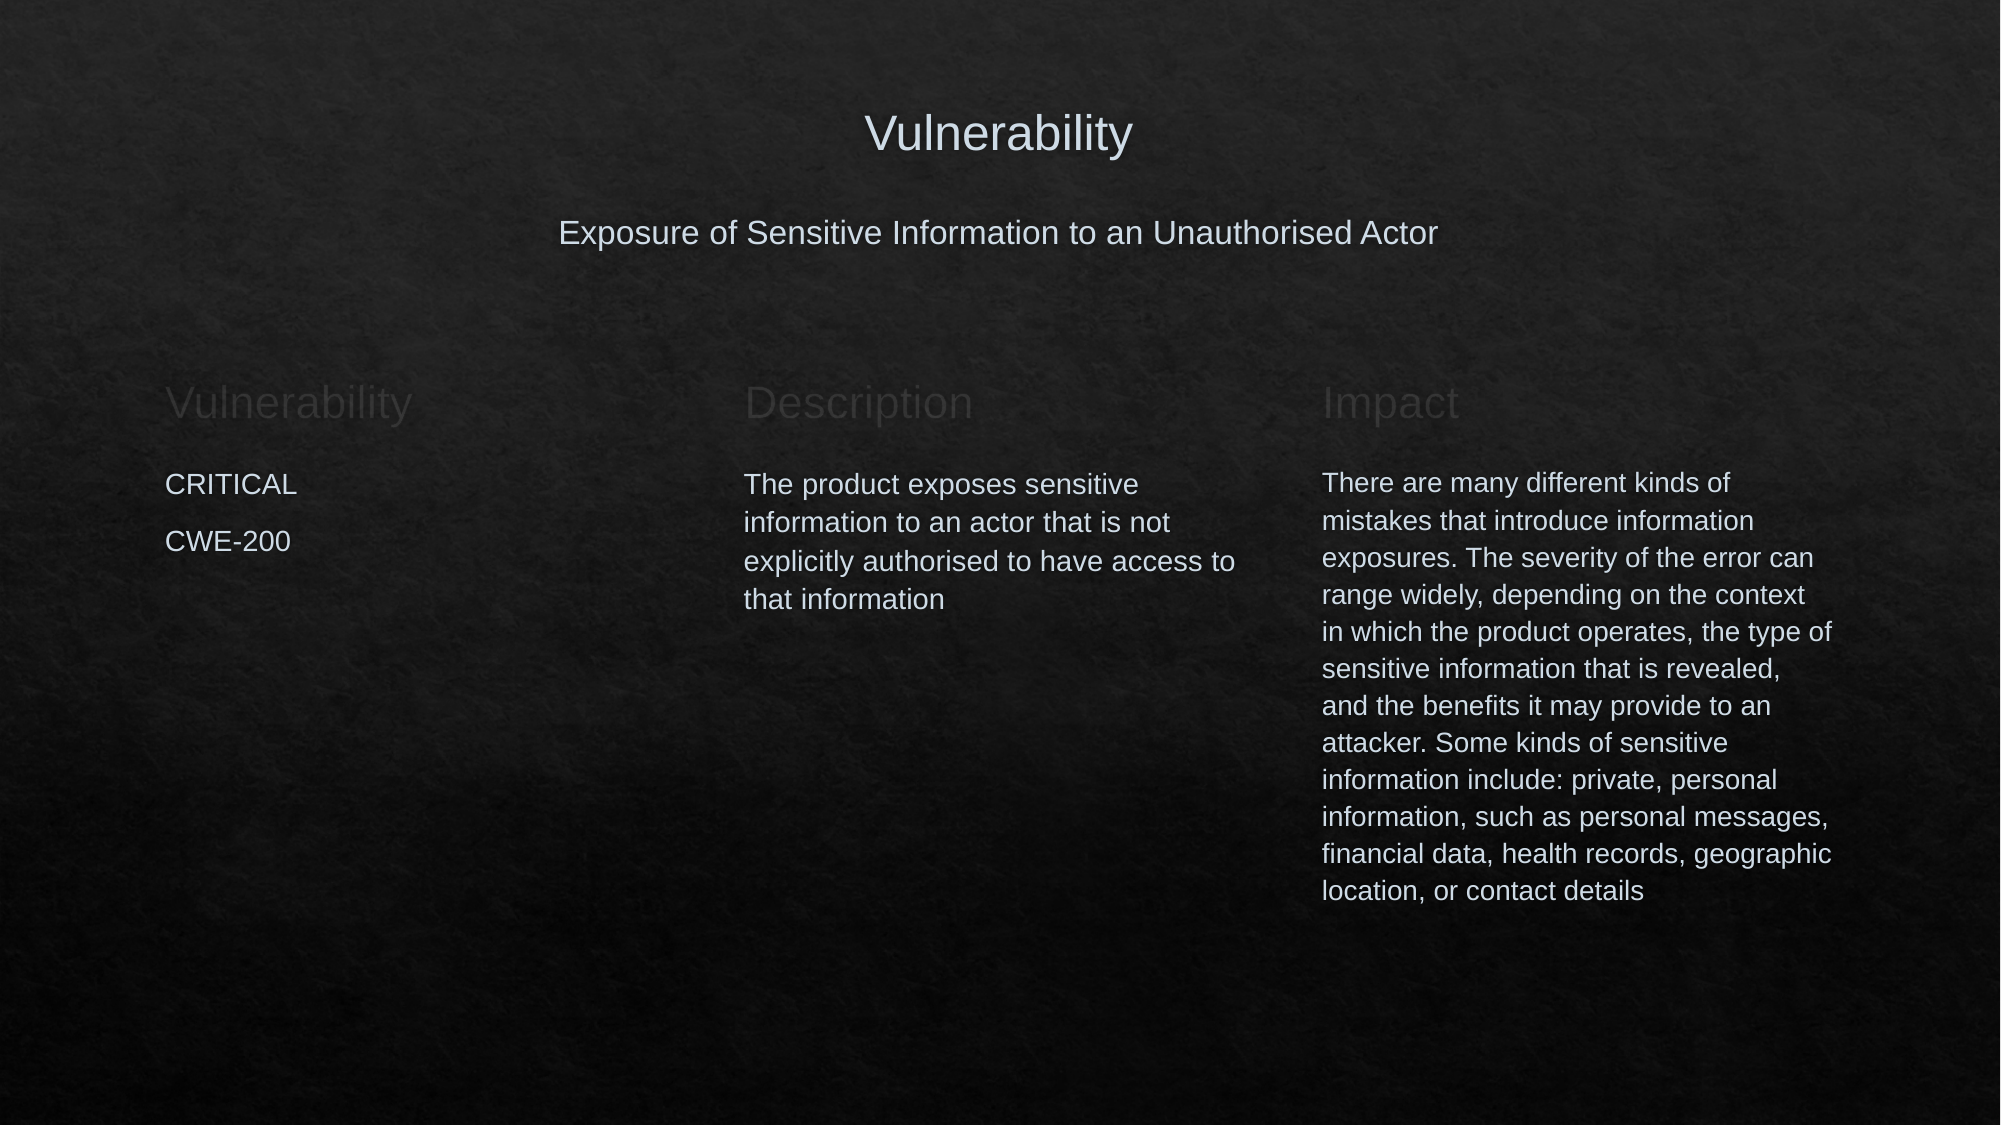

# Vulnerability Exposure of Sensitive Information to an Unauthorised Actor
Description
Vulnerability
Impact
There are many different kinds of mistakes that introduce information exposures. The severity of the error can range widely, depending on the context in which the product operates, the type of sensitive information that is revealed, and the benefits it may provide to an attacker. Some kinds of sensitive information include: private, personal information, such as personal messages, financial data, health records, geographic location, or contact details
CRITICAL
CWE-200
The product exposes sensitive information to an actor that is not explicitly authorised to have access to that information